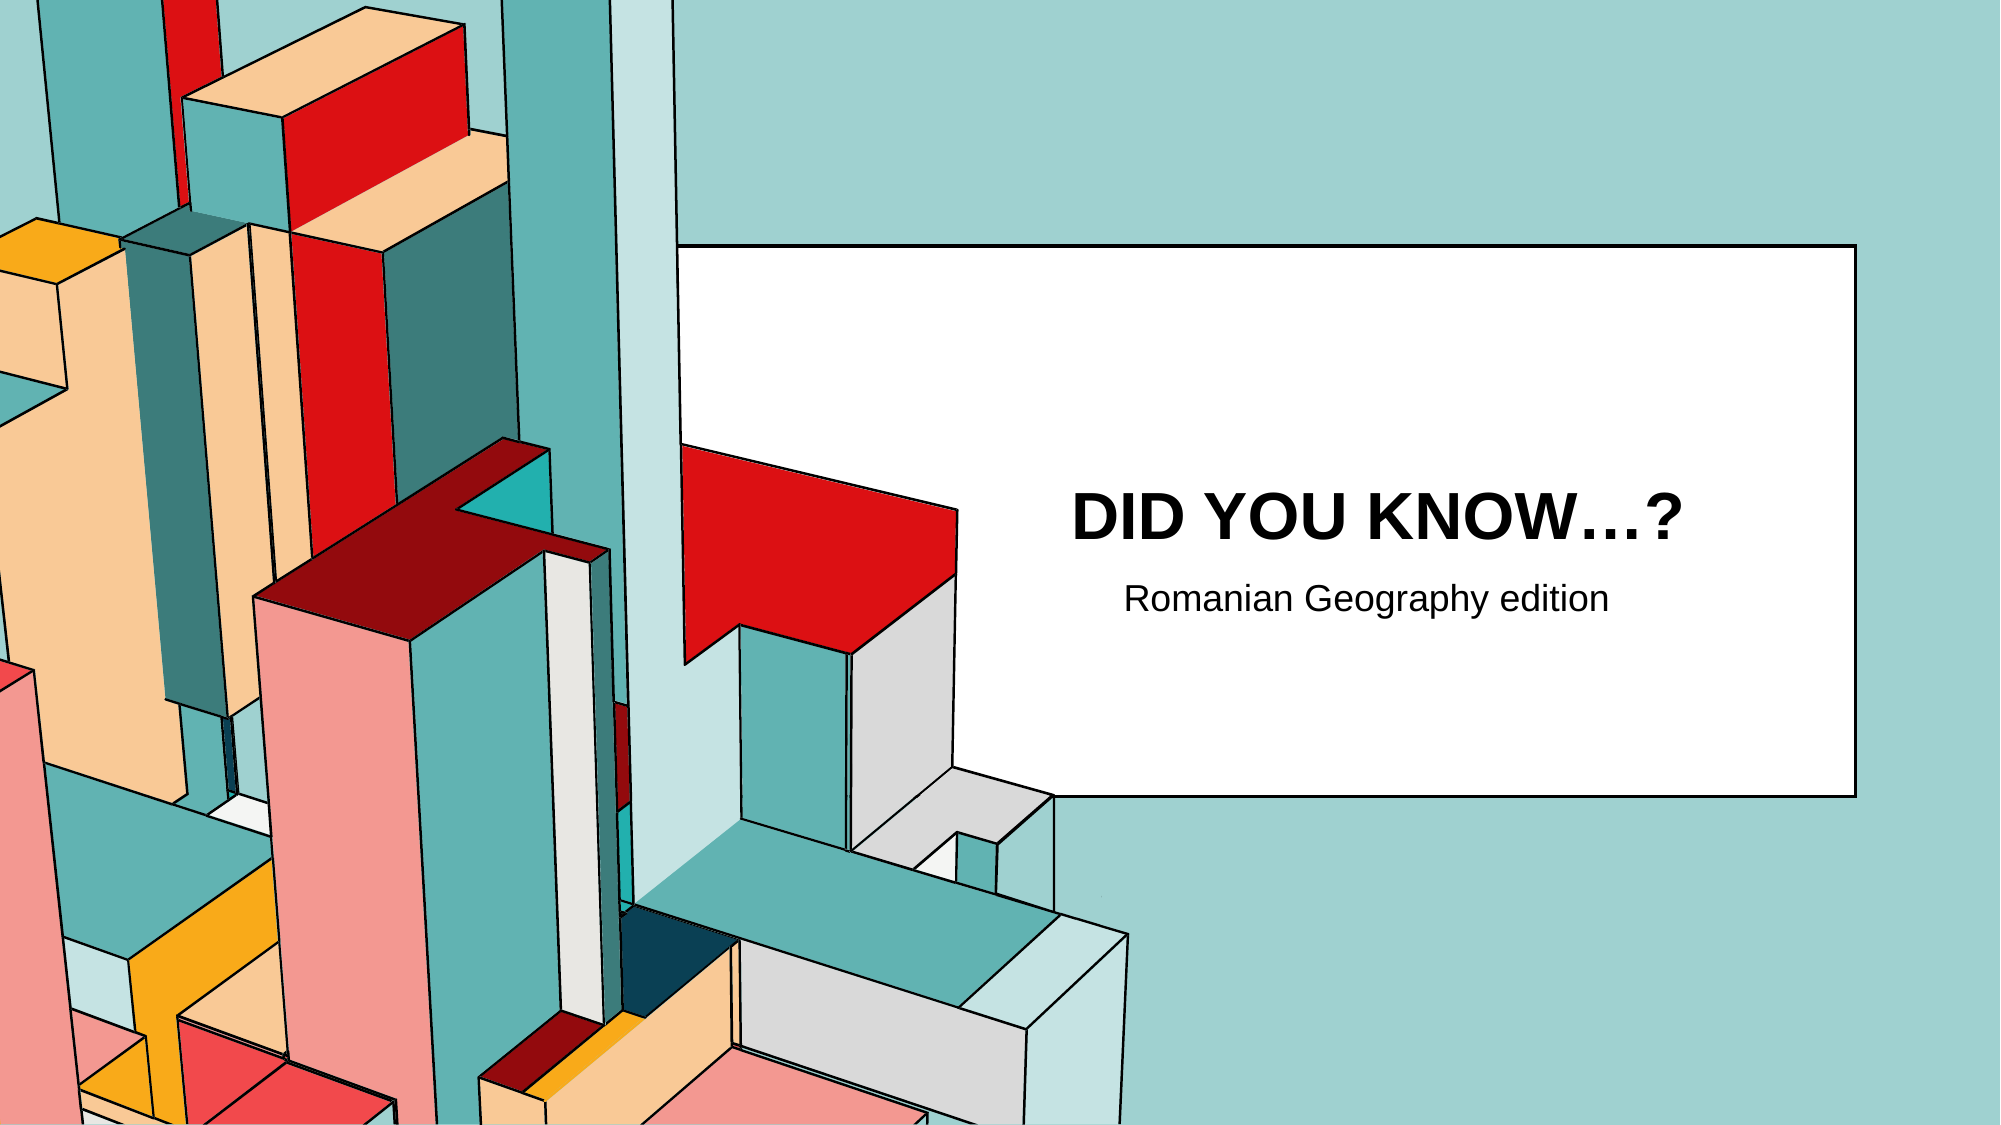

# Did you know…?
     Romanian Geography edition